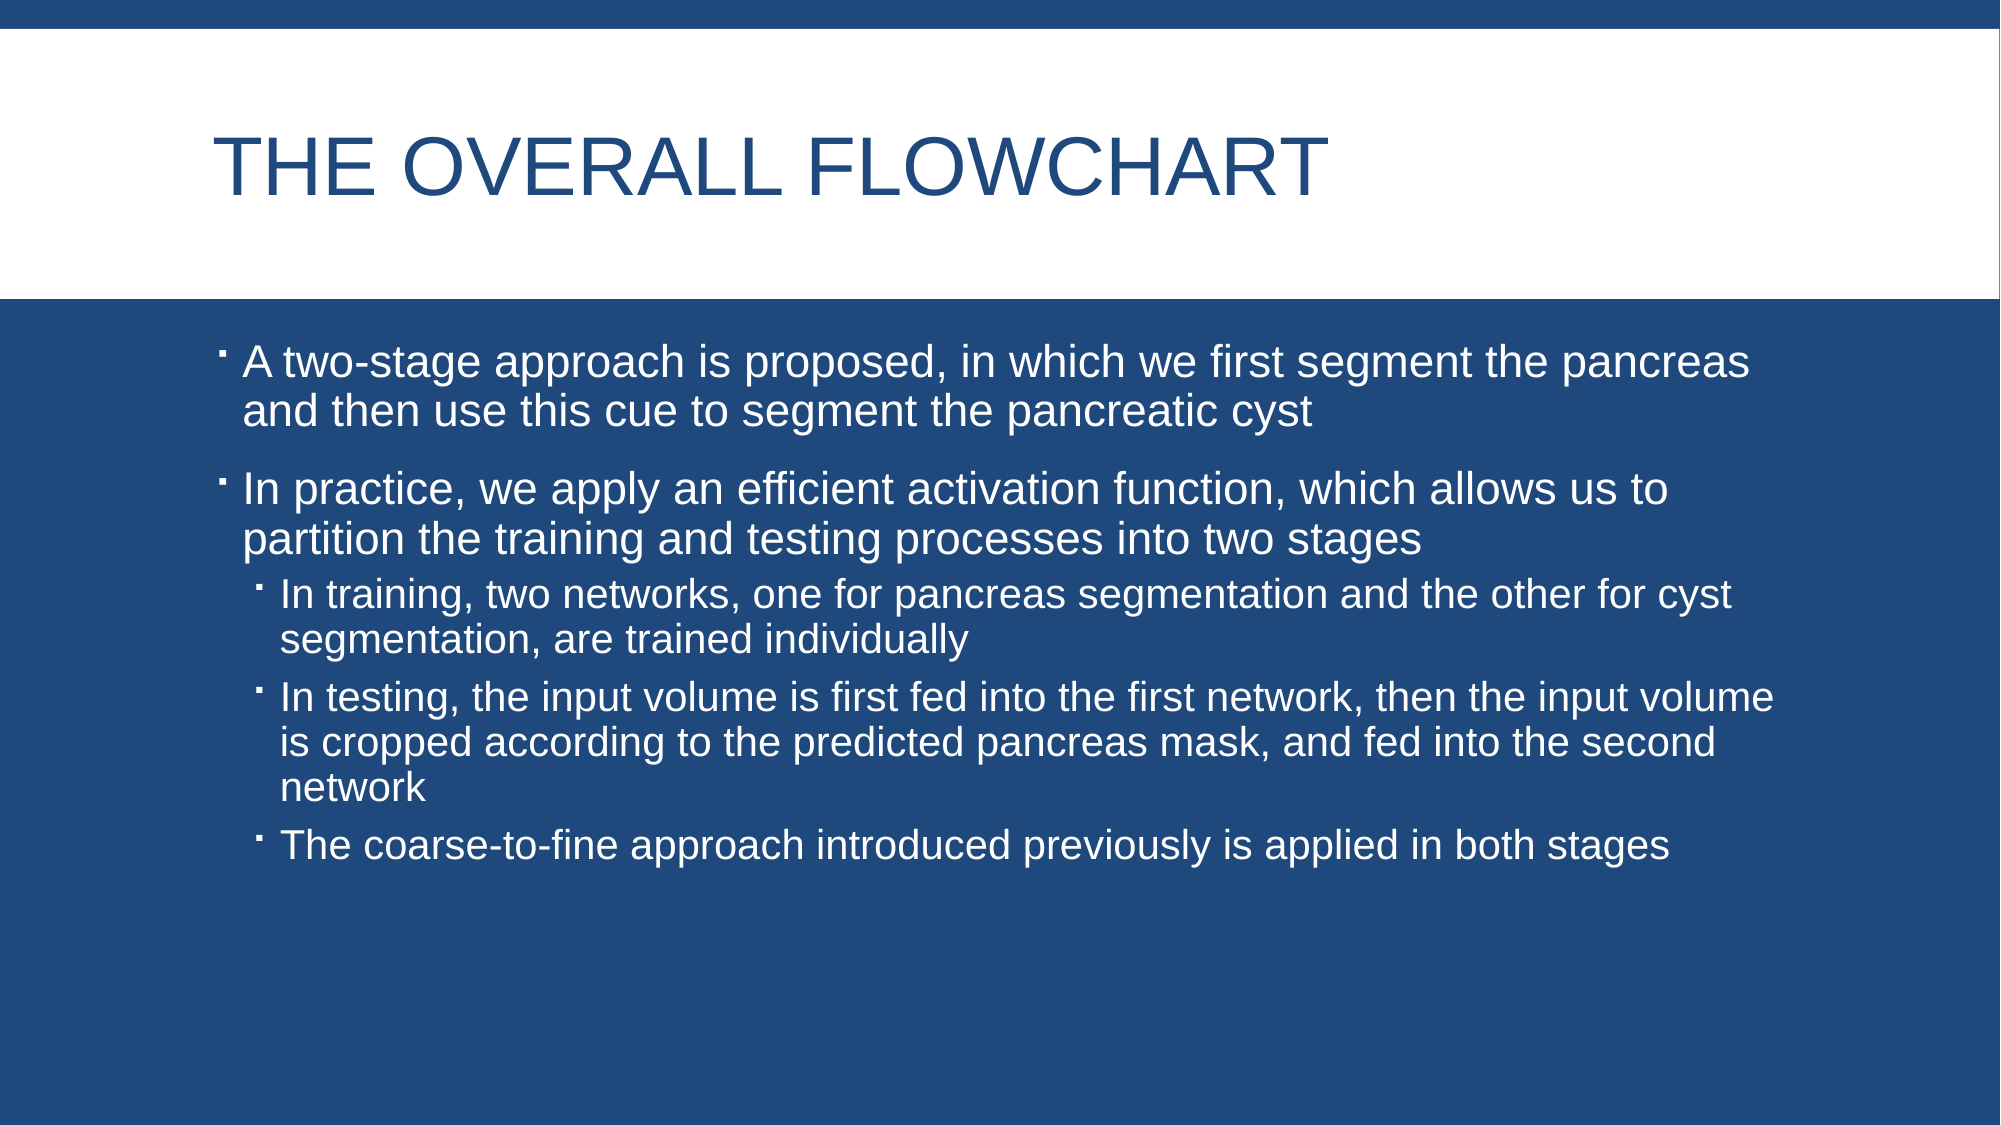

# The Overall Flowchart
A two-stage approach is proposed, in which we first segment the pancreas and then use this cue to segment the pancreatic cyst
In practice, we apply an efficient activation function, which allows us to partition the training and testing processes into two stages
In training, two networks, one for pancreas segmentation and the other for cyst segmentation, are trained individually
In testing, the input volume is first fed into the first network, then the input volume is cropped according to the predicted pancreas mask, and fed into the second network
The coarse-to-fine approach introduced previously is applied in both stages